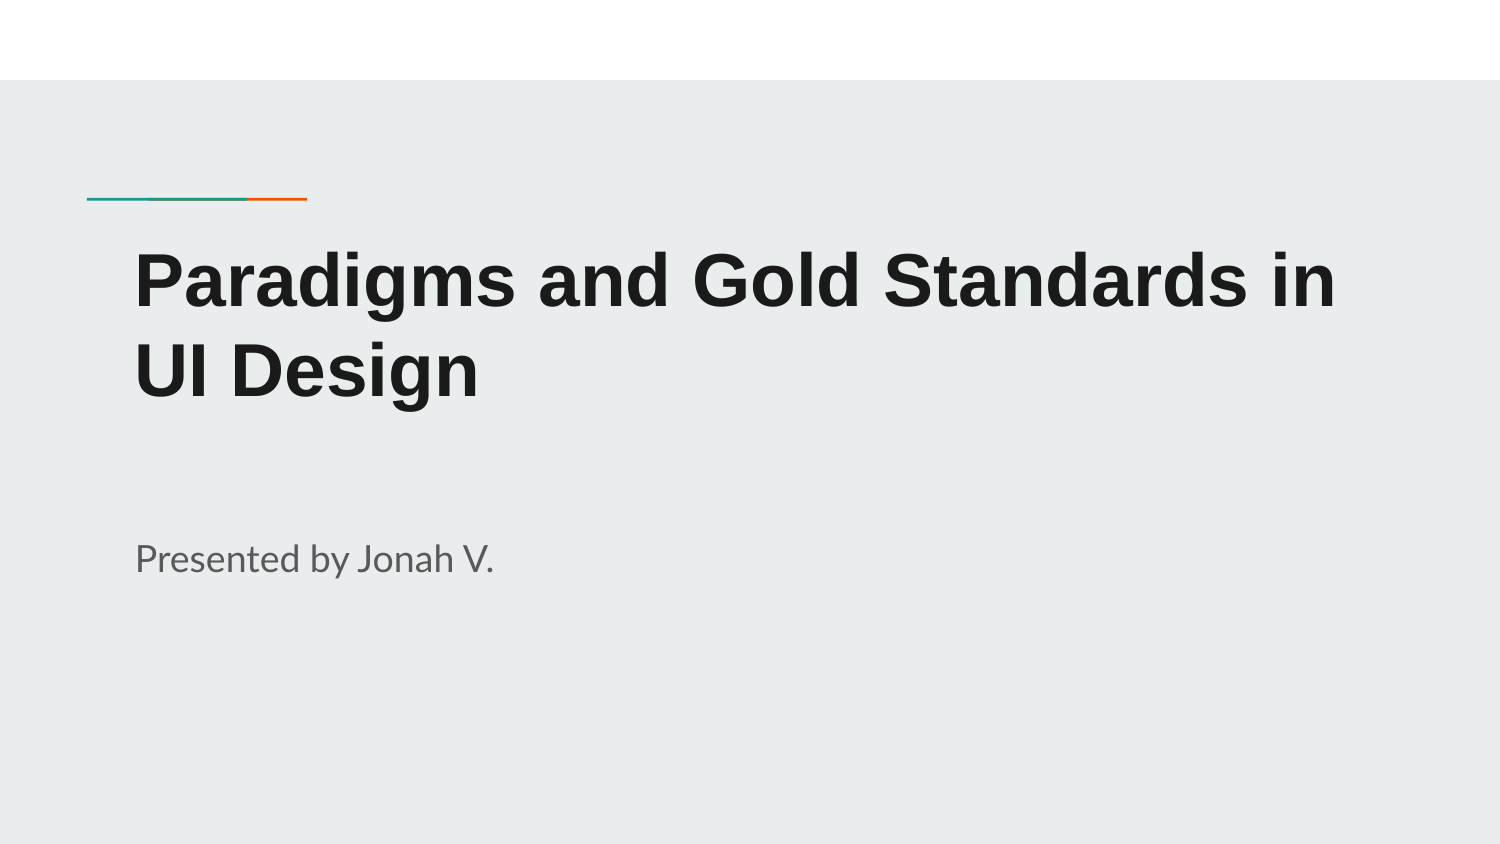

# Paradigms and Gold Standards in UI Design
Presented by Jonah V.